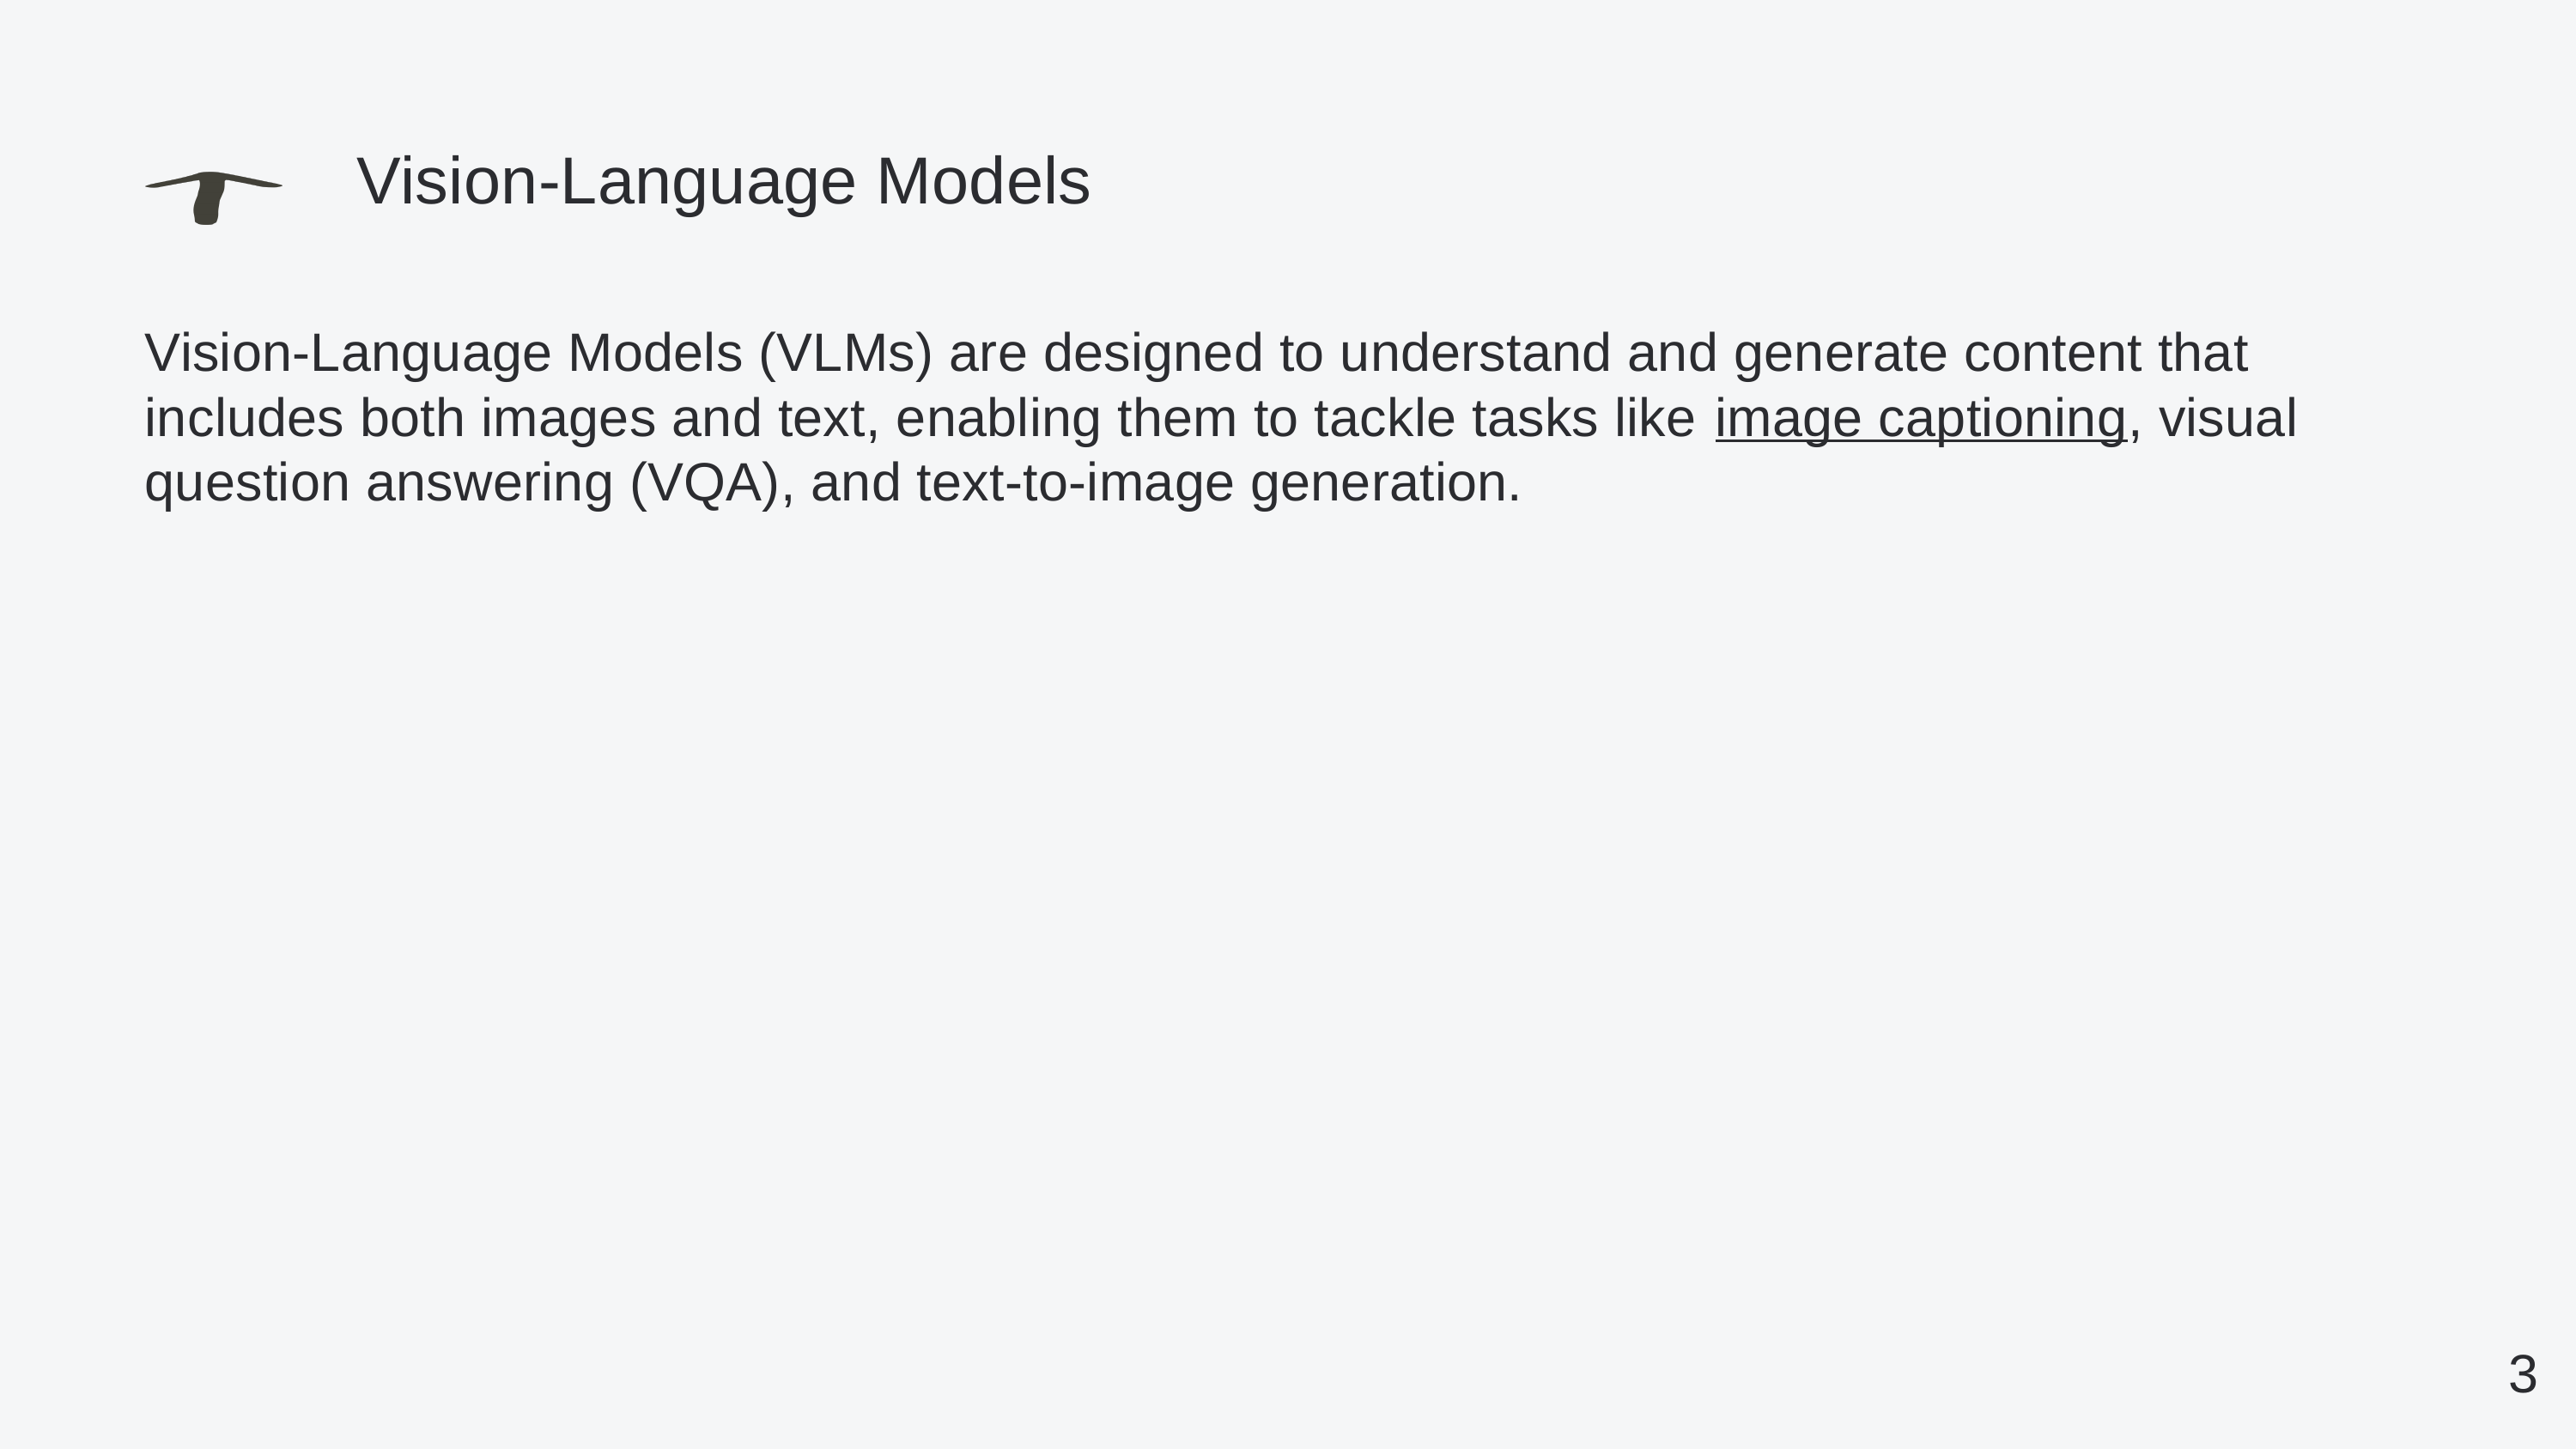

Vision-Language Models
Vision-Language Models (VLMs) are designed to understand and generate content that includes both images and text, enabling them to tackle tasks like image captioning, visual question answering (VQA), and text-to-image generation.

3